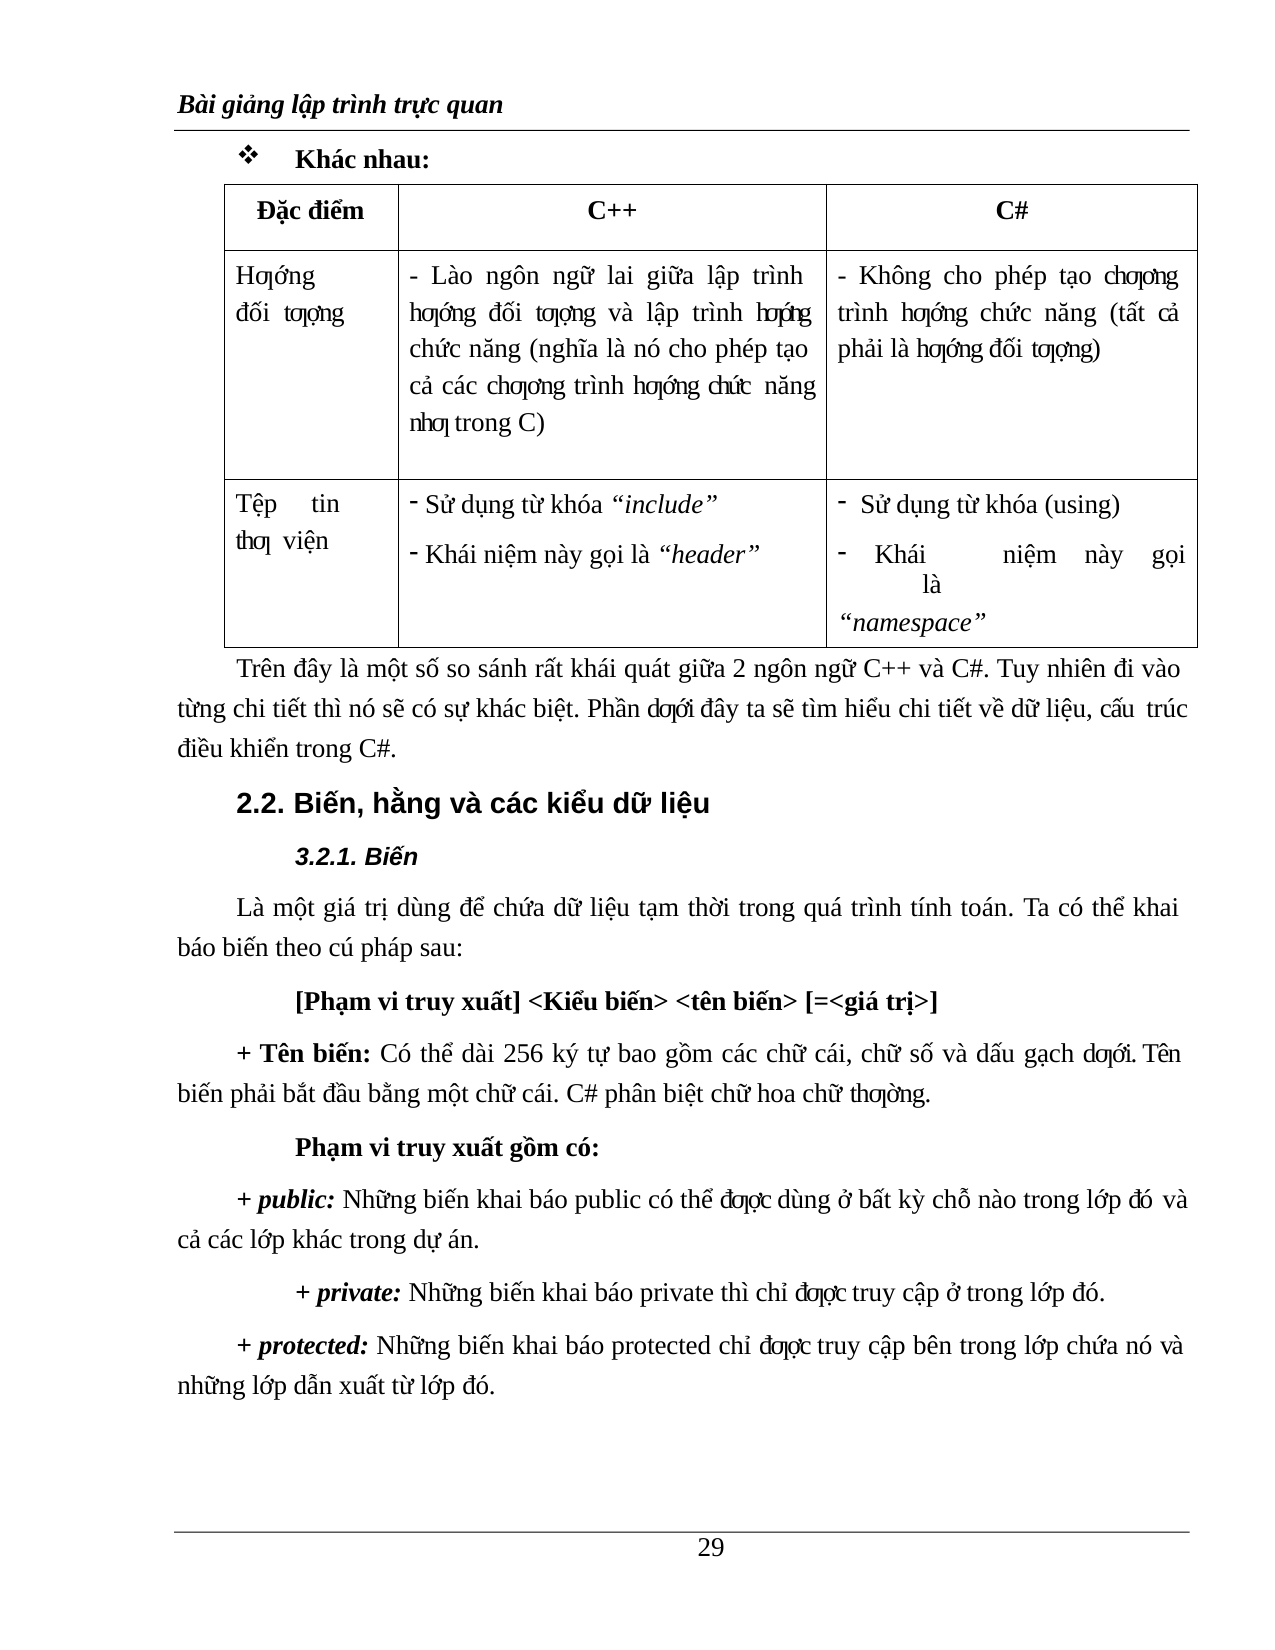

Bài giảng lập trình trực quan
Khác nhau:
| Đặc điểm | C++ | C# |
| --- | --- | --- |
| Hƣớng đối tƣợng | - Lào ngôn ngữ lai giữa lập trình hƣớng đối tƣợng và lập trình hƣớng chức năng (nghĩa là nó cho phép tạo cả các chƣơng trình hƣớng chức năng nhƣ trong C) | - Không cho phép tạo chƣơng trình hƣớng chức năng (tất cả phải là hƣớng đối tƣợng) |
| Tệp tin thƣ viện | Sử dụng từ khóa “include” Khái niệm này gọi là “header” | Sử dụng từ khóa (using) Khái niệm này gọi là “namespace” |
Trên đây là một số so sánh rất khái quát giữa 2 ngôn ngữ C++ và C#. Tuy nhiên đi vào  từng chi tiết thì nó sẽ có sự khác biệt. Phần dƣới đây ta sẽ tìm hiểu chi tiết về dữ liệu, cấu  trúc điều khiển trong C#.
2.2. Biến, hằng và các kiểu dữ liệu
3.2.1. Biến
Là một giá trị dùng để chứa dữ liệu tạm thời trong quá trình tính toán. Ta có thể khai  báo biến theo cú pháp sau:
[Phạm vi truy xuất] <Kiểu biến> <tên biến> [=<giá trị>]
+ Tên biến: Có thể dài 256 ký tự bao gồm các chữ cái, chữ số và dấu gạch dƣới. Tên  biến phải bắt đầu bằng một chữ cái. C# phân biệt chữ hoa chữ thƣờng.
Phạm vi truy xuất gồm có:
+ public: Những biến khai báo public có thể đƣợc dùng ở bất kỳ chỗ nào trong lớp đó  và cả các lớp khác trong dự án.
+ private: Những biến khai báo private thì chỉ đƣợc truy cập ở trong lớp đó.
+ protected: Những biến khai báo protected chỉ đƣợc truy cập bên trong lớp chứa nó và  những lớp dẫn xuất từ lớp đó.
29